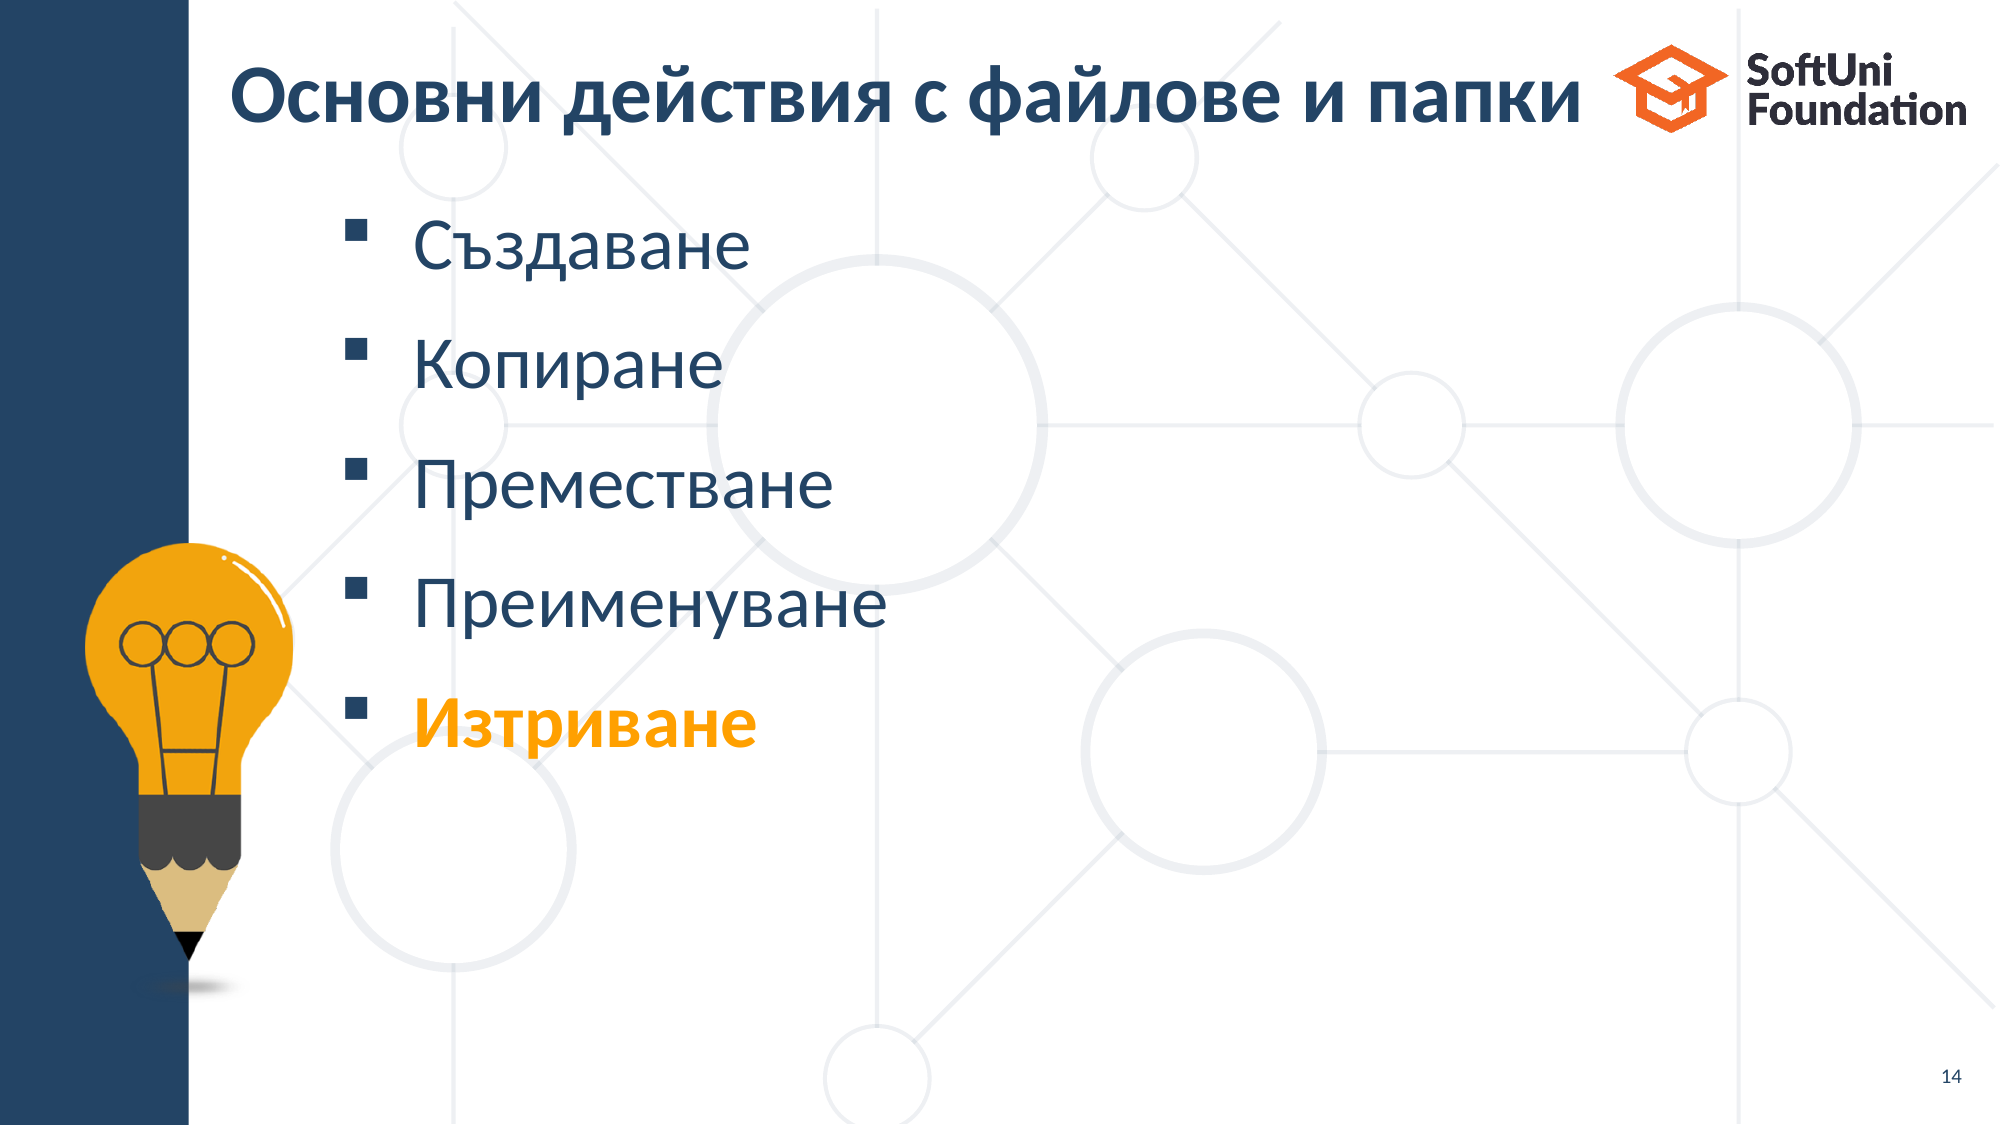

# Основни действия с файлове и папки
Създаване
Копиране
Преместване
Преименуване
Изтриване
14